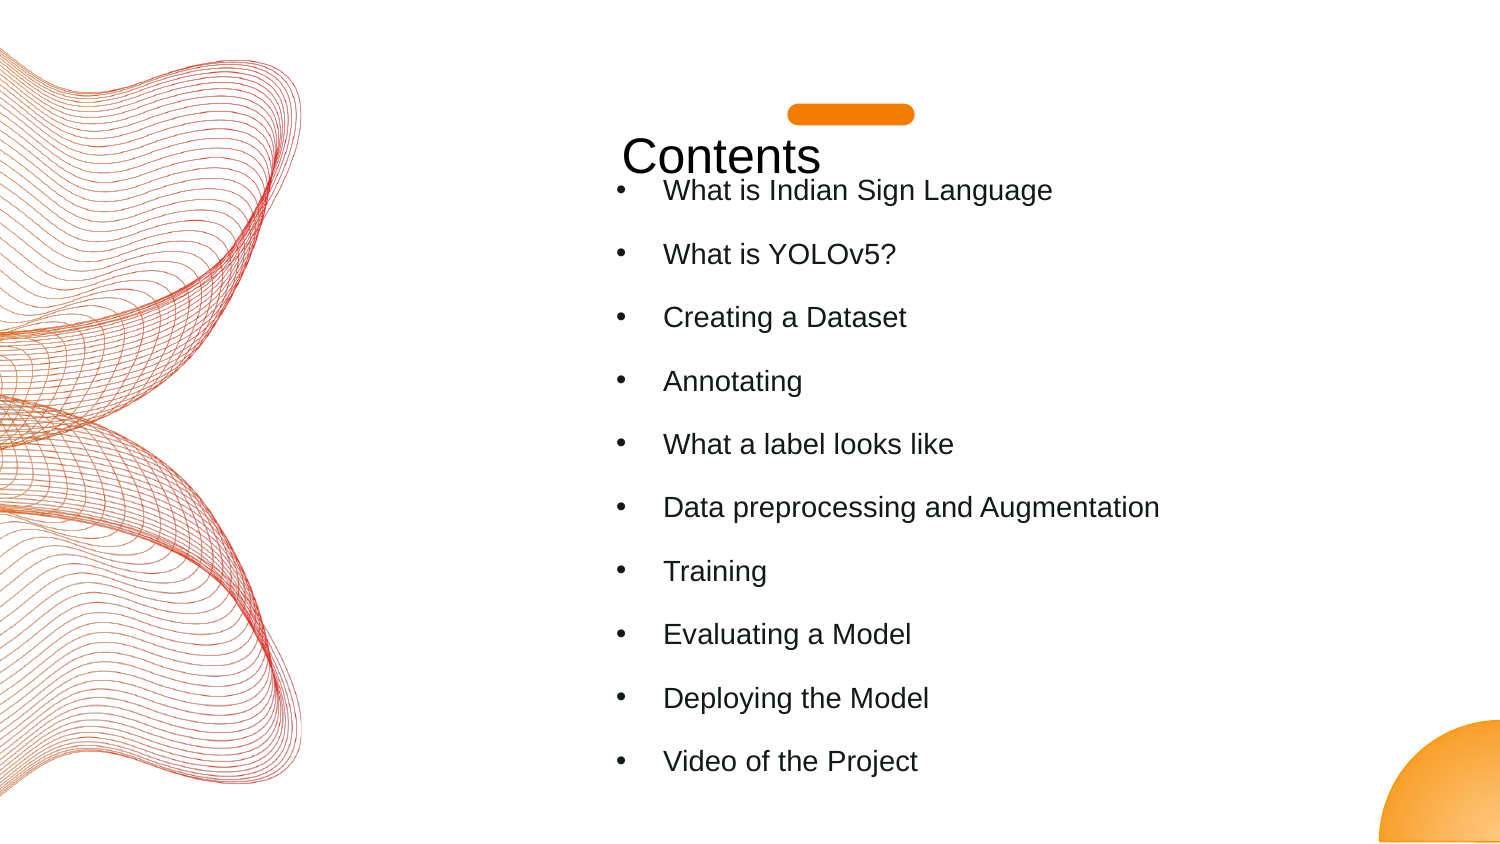

# Contents
What is Indian Sign Language
What is YOLOv5?
Creating a Dataset
Annotating
What a label looks like
Data preprocessing and Augmentation
Training
Evaluating a Model
Deploying the Model
Video of the Project